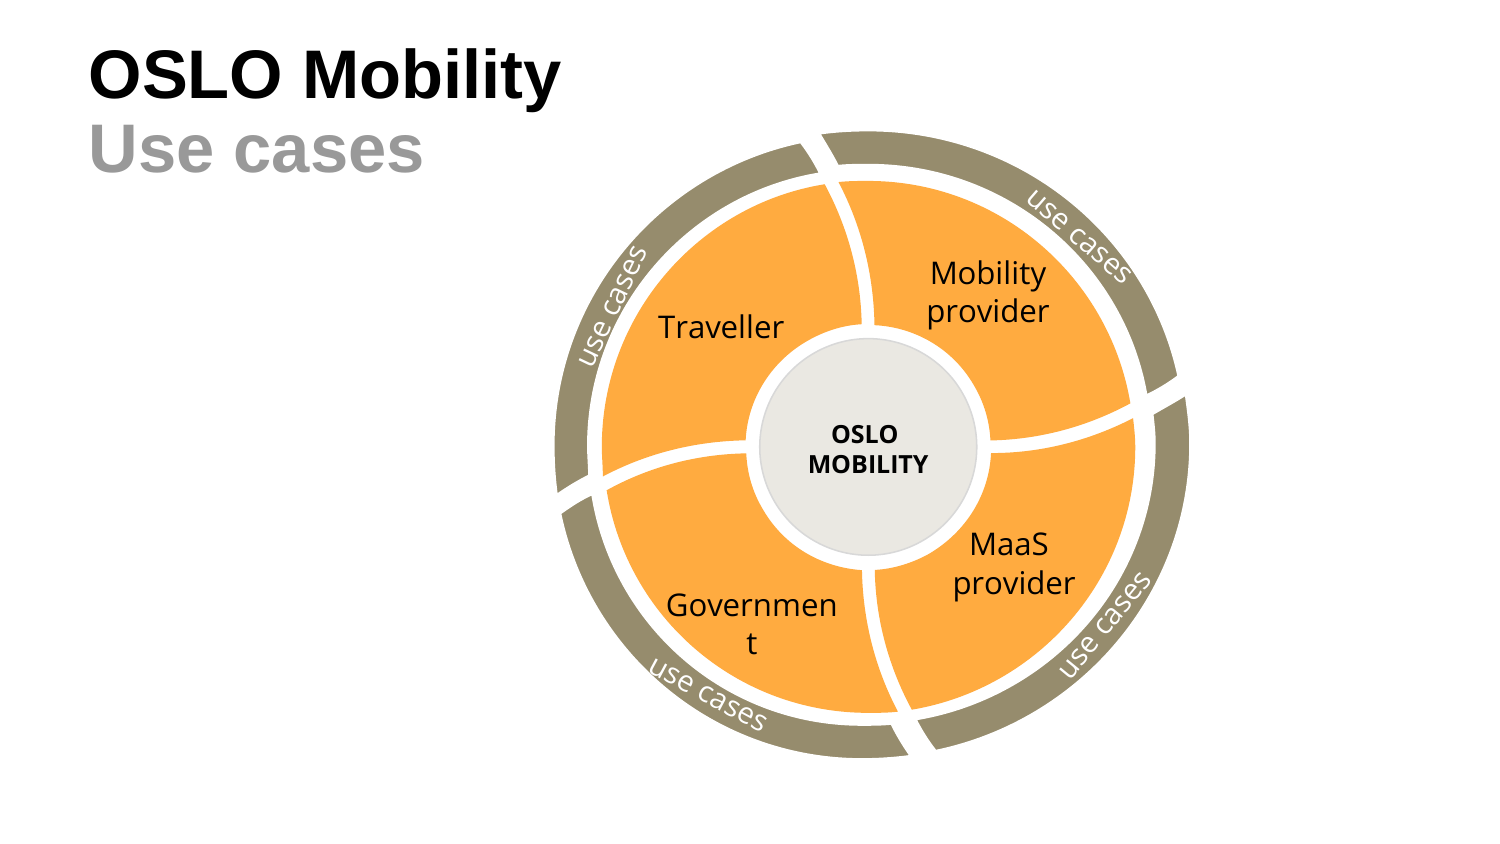

# OSLO Mobility
Use cases

use cases
Mobility
provider
use cases
Traveller
OSLO
MOBILITY

MaaS
provider
Government

use cases
use cases